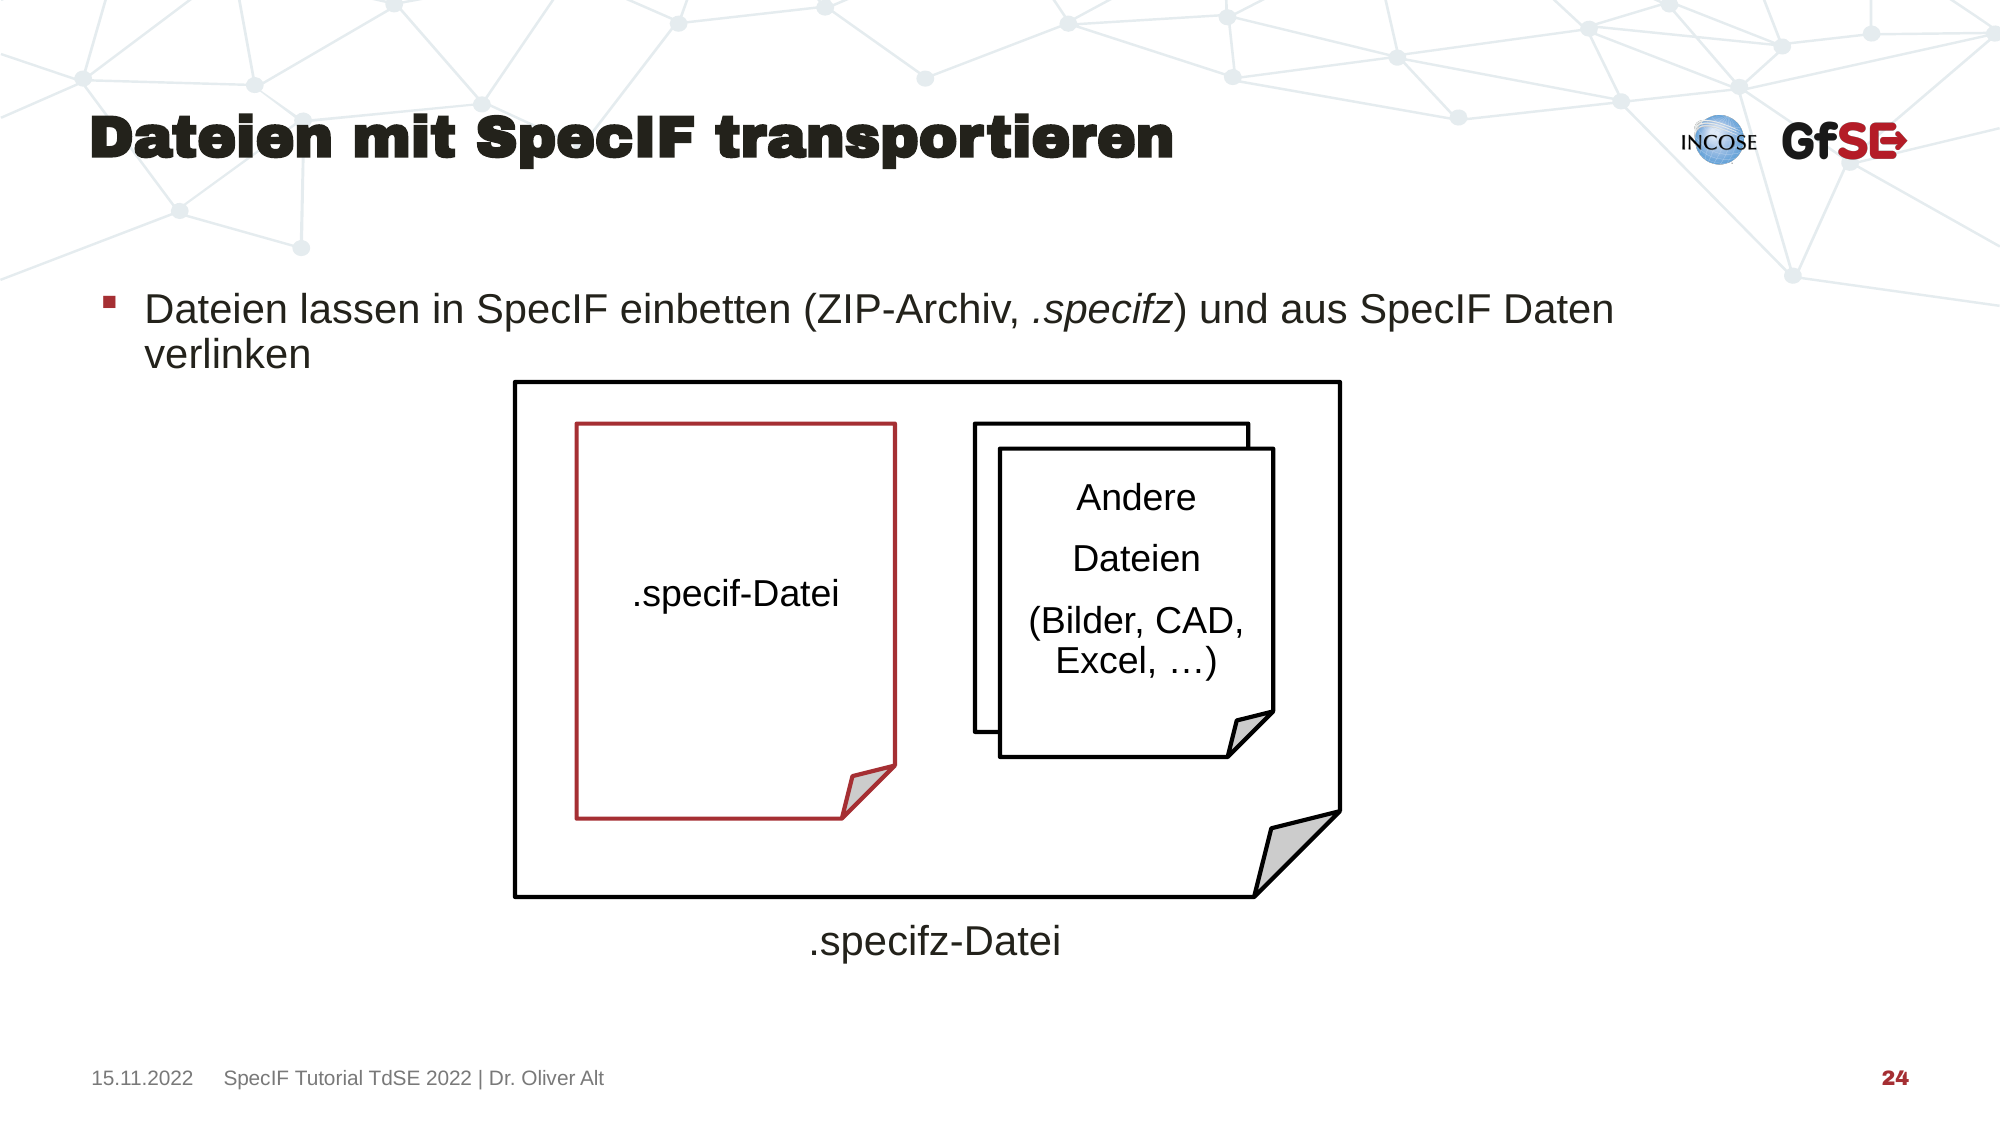

# Dateien mit SpecIF transportieren
Dateien lassen in SpecIF einbetten (ZIP-Archiv, .specifz) und aus SpecIF Daten verlinken

.specif-Datei

Andere
Dateien
(Bilder, CAD, Excel, …)
.specifz-Datei
15.11.2022
SpecIF Tutorial TdSE 2022 | Dr. Oliver Alt
24